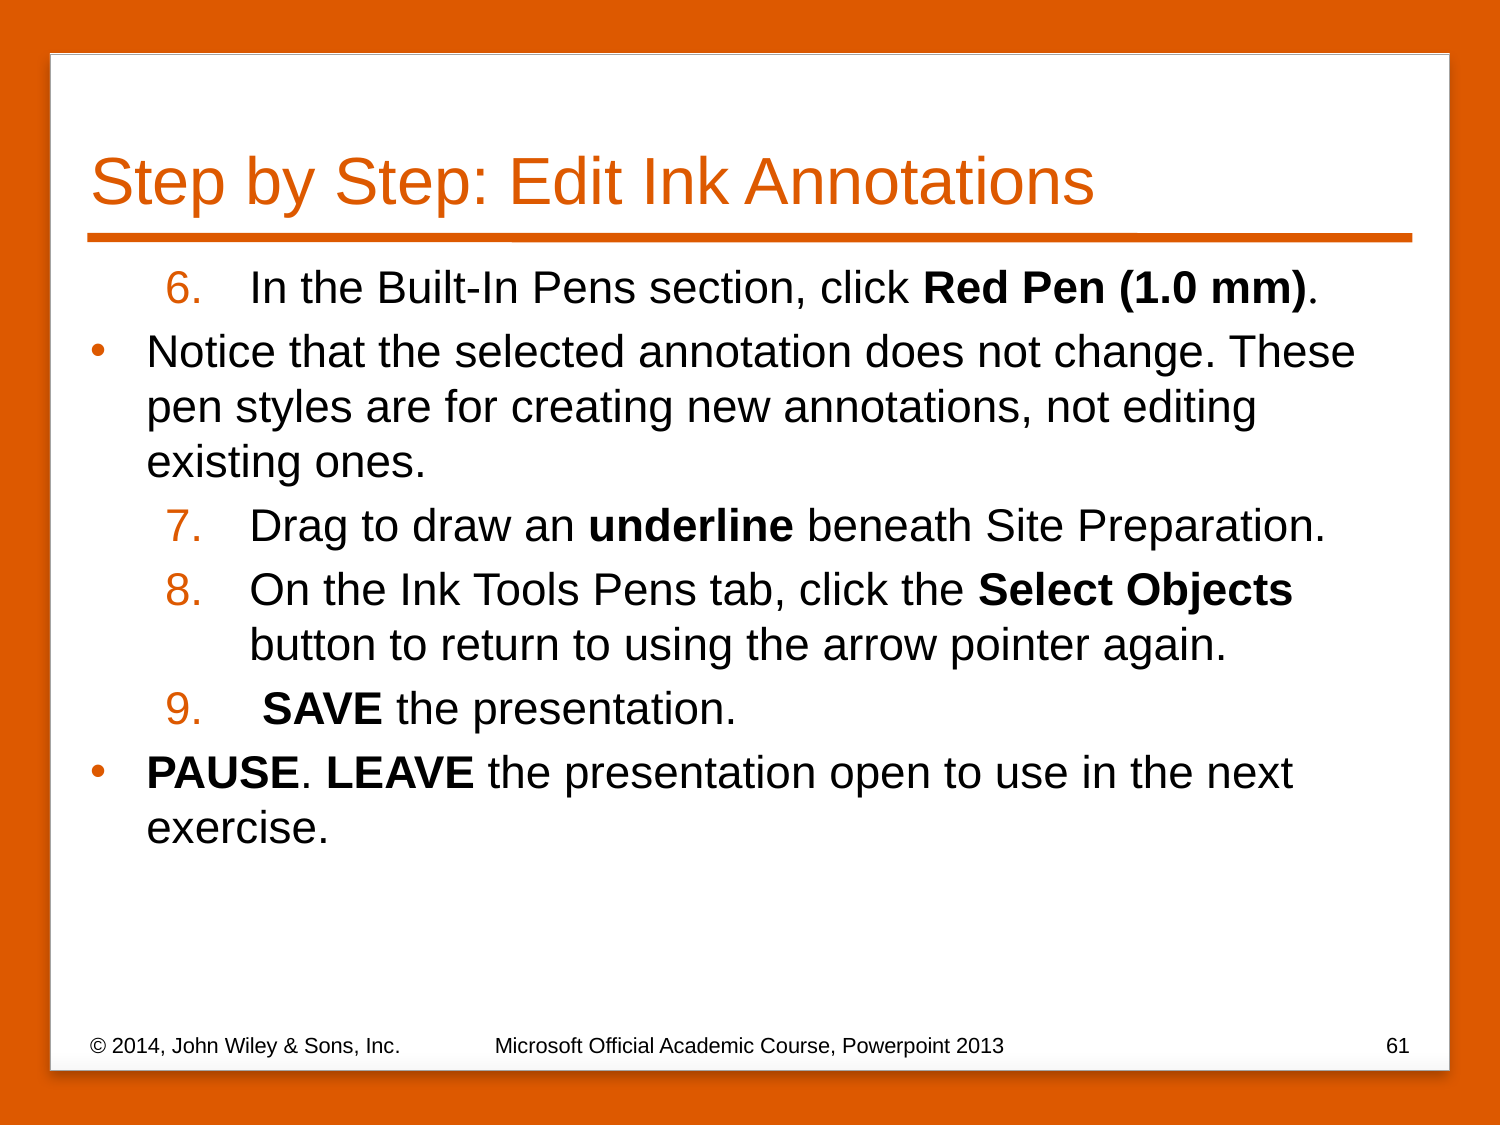

# Step by Step: Edit Ink Annotations
In the Built-In Pens section, click Red Pen (1.0 mm).
Notice that the selected annotation does not change. These pen styles are for creating new annotations, not editing existing ones.
Drag to draw an underline beneath Site Preparation.
On the Ink Tools Pens tab, click the Select Objects button to return to using the arrow pointer again.
 SAVE the presentation.
PAUSE. LEAVE the presentation open to use in the next exercise.
© 2014, John Wiley & Sons, Inc.
Microsoft Official Academic Course, Powerpoint 2013
61